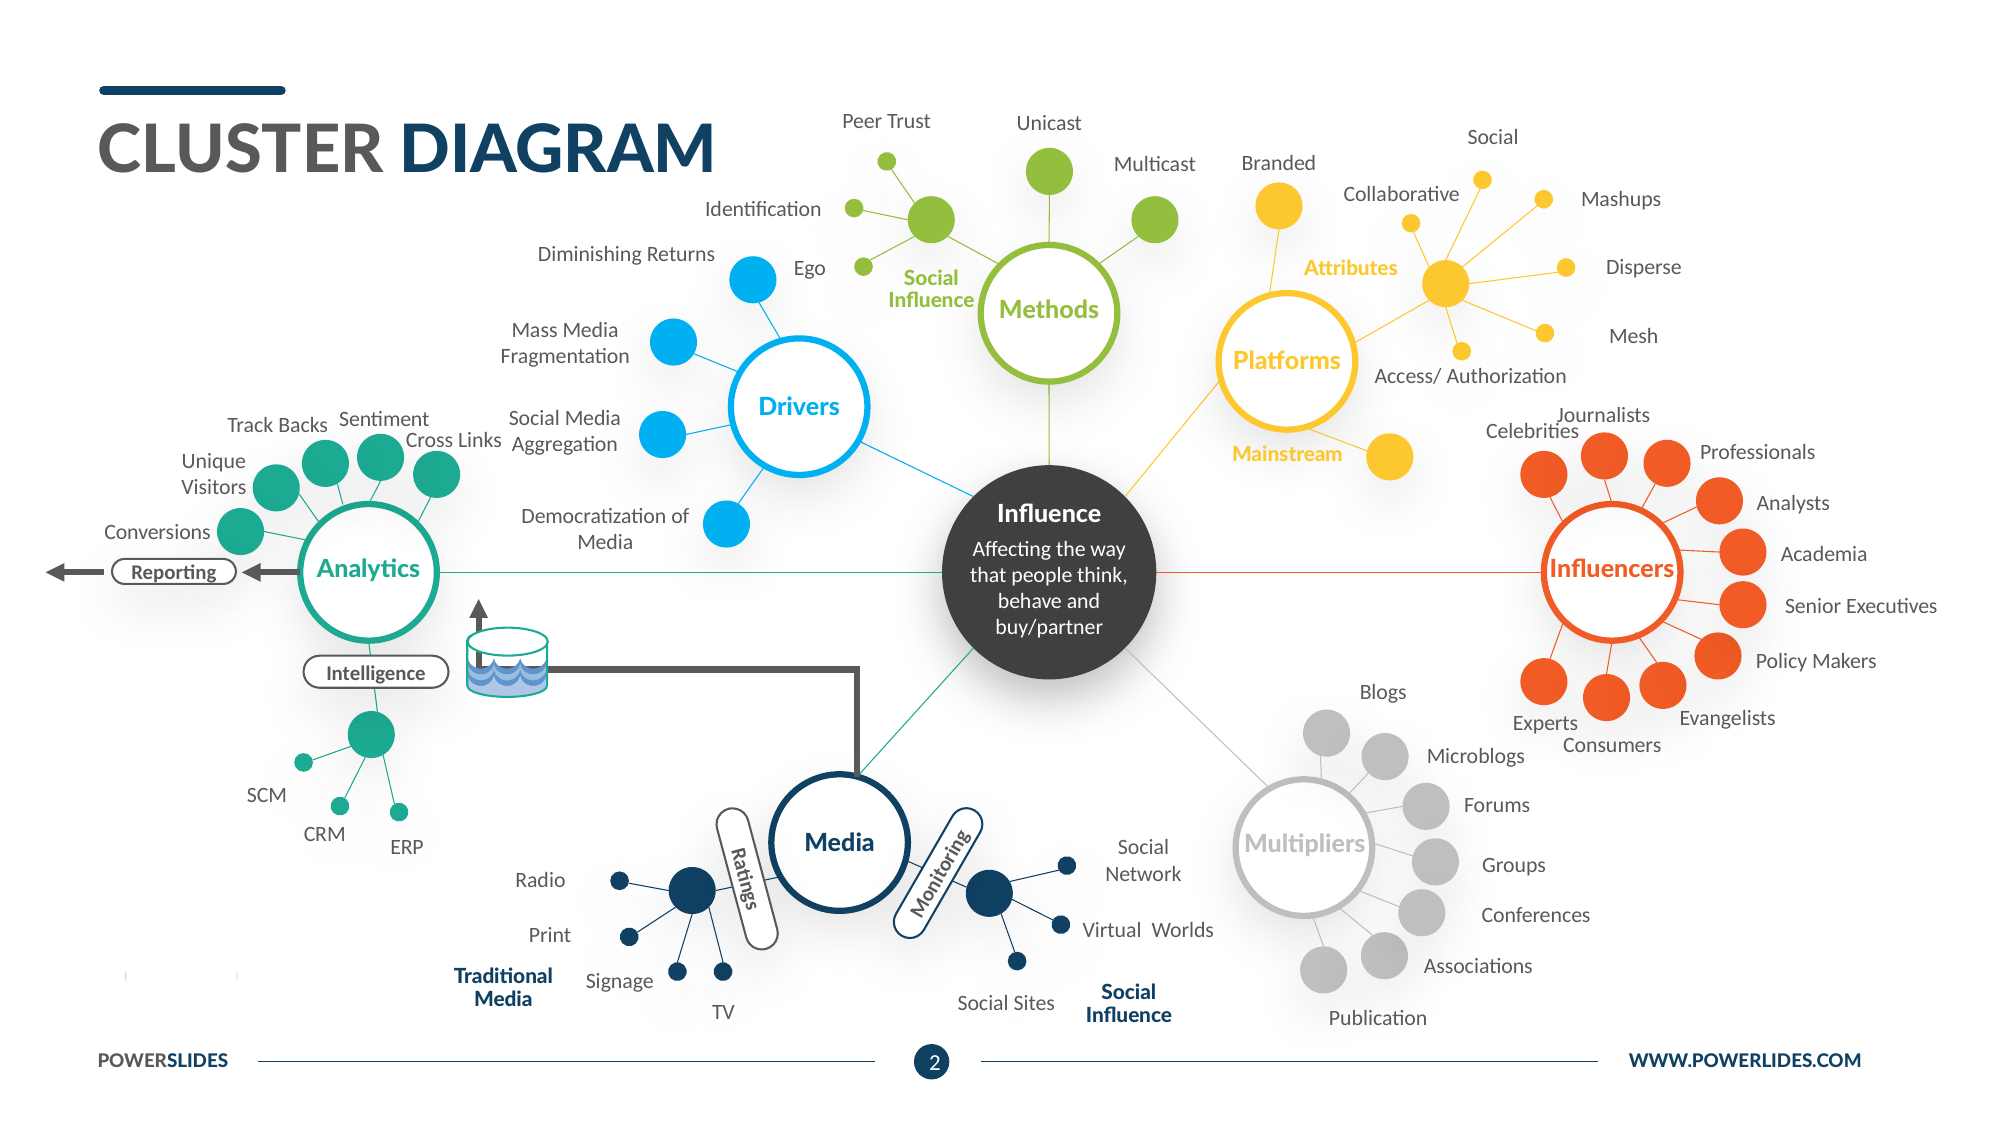

CLUSTER DIAGRAM
Peer Trust
Unicast
Multicast

Identification

Ego

Social Influence
Methods
Social
Branded

Collaborative
Mashups

Disperse
Attributes

Mesh

Platforms
Access/ Authorization

Mainstream
Diminishing Returns

Mass Media Fragmentation

Drivers
Social Media Aggregation

Democratization of Media

Journalists
Celebrities
Professionals

Analysts

Academia
Influencers

Senior Executives

Policy Makers

Evangelists
Experts
Consumers
Sentiment
Track Backs
Cross Links

Unique Visitors

Influence
Affecting the way that people think, behave and buy/partner

Conversions
Analytics
Reporting
SCM

CRM

ERP

Social Network

Virtual  Worlds

Social Influence
Social Sites
Media
Monitoring
Radio

Print

Signage

Traditional Media
TV
Ratings
Blogs

Microblogs

Forums
Multipliers

Groups

Conferences

Associations

Publication
Intelligence

POWERSLIDES									  	       WWW.POWERLIDES.COM
2